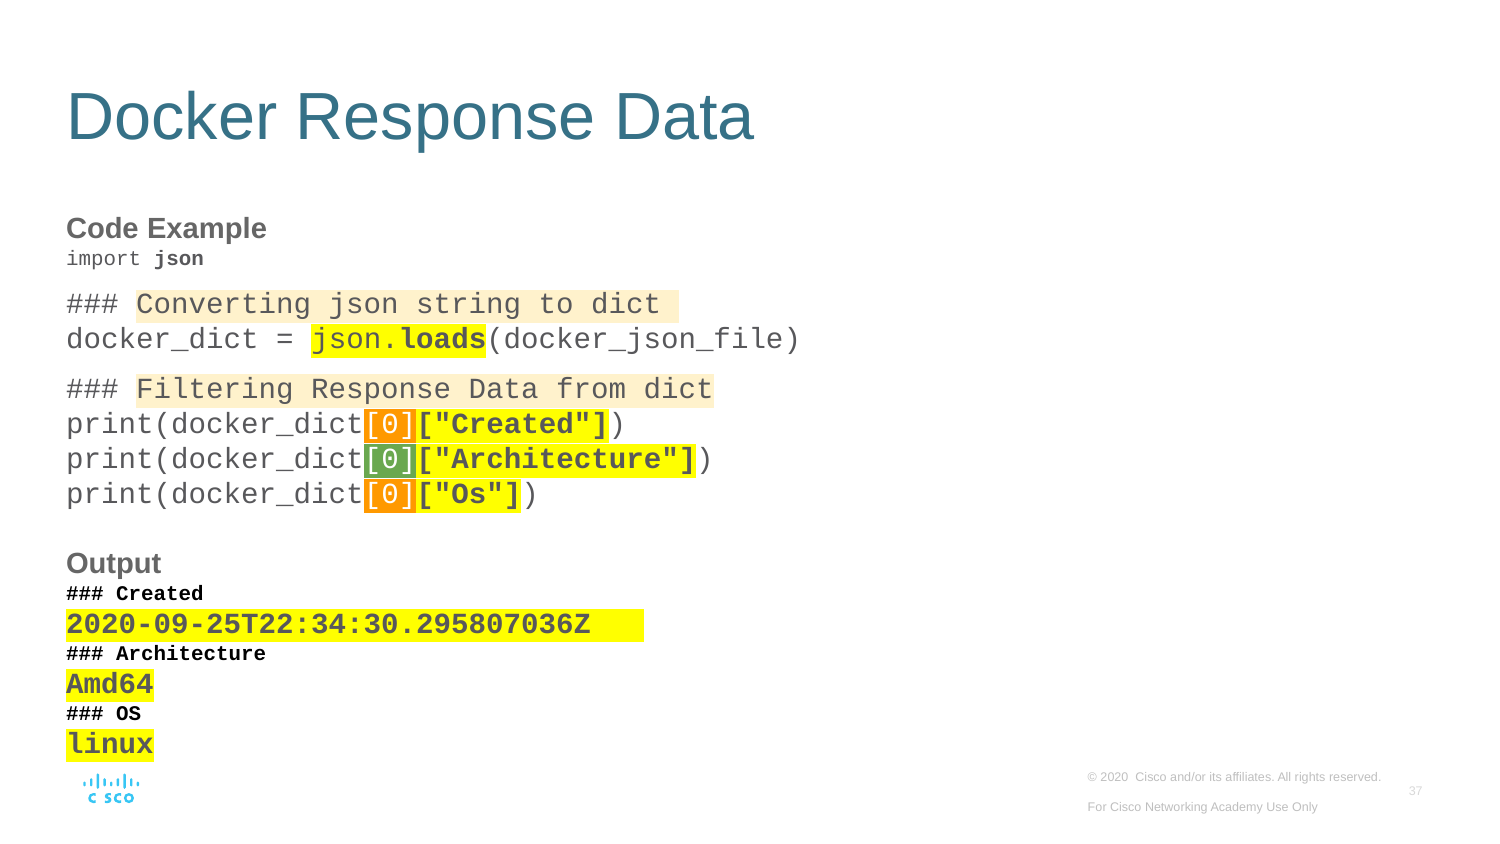

# Docker Response Data
Code Example
import json

### Converting json string to dict
docker_dict = json.loads(docker_json_file)

### Filtering Response Data from dict
print(docker_dict[0]["Created"])
print(docker_dict[0]["Architecture"])
print(docker_dict[0]["Os"])

Output
### Created
2020-09-25T22:34:30.295807036Z
### Architecture
Amd64
### OS
linux